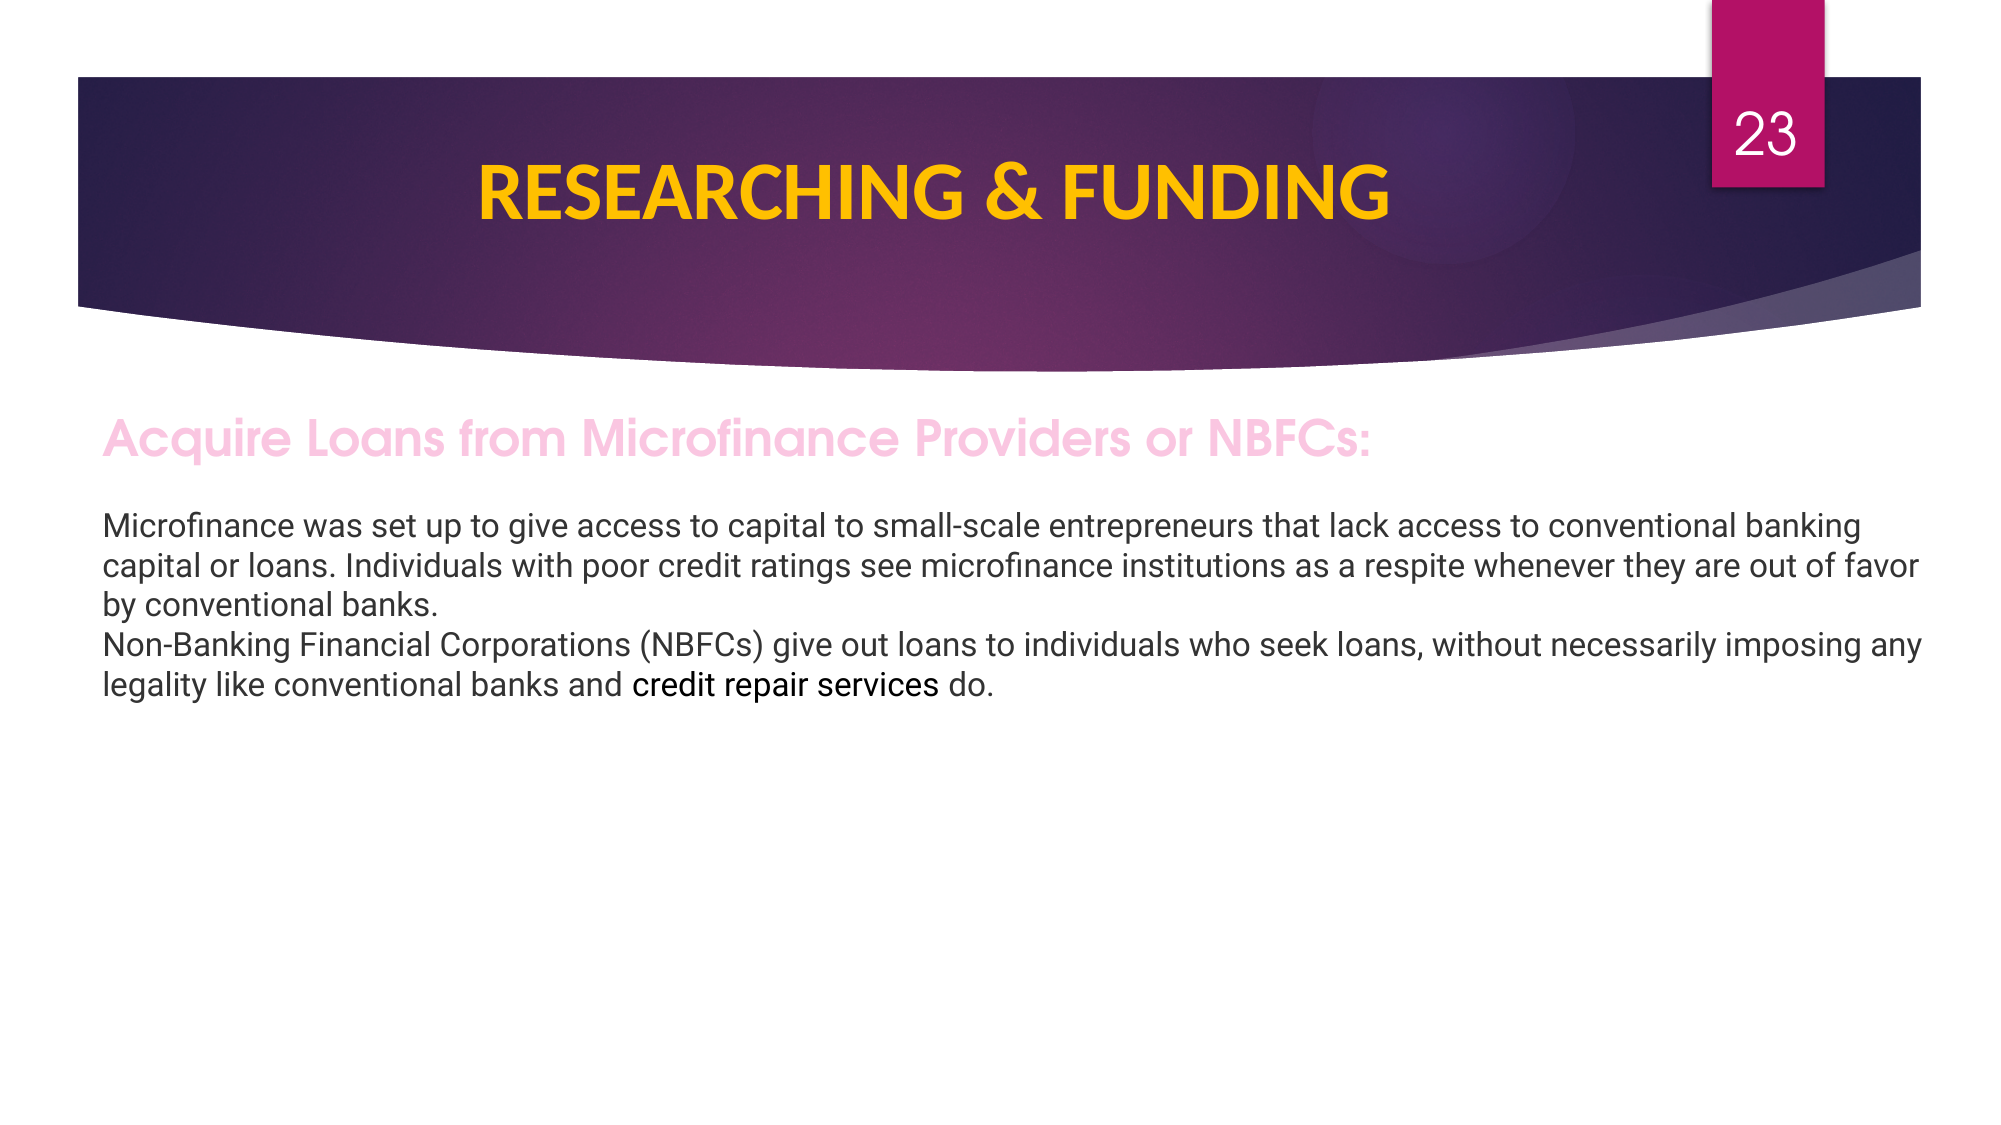

23
RESEARCHING & FUNDING
Acquire Loans from Microfinance Providers or NBFCs:
Microfinance was set up to give access to capital to small-scale entrepreneurs that lack access to conventional banking capital or loans. Individuals with poor credit ratings see microfinance institutions as a respite whenever they are out of favor by conventional banks.
Non-Banking Financial Corporations (NBFCs) give out loans to individuals who seek loans, without necessarily imposing any legality like conventional banks and credit repair services do.